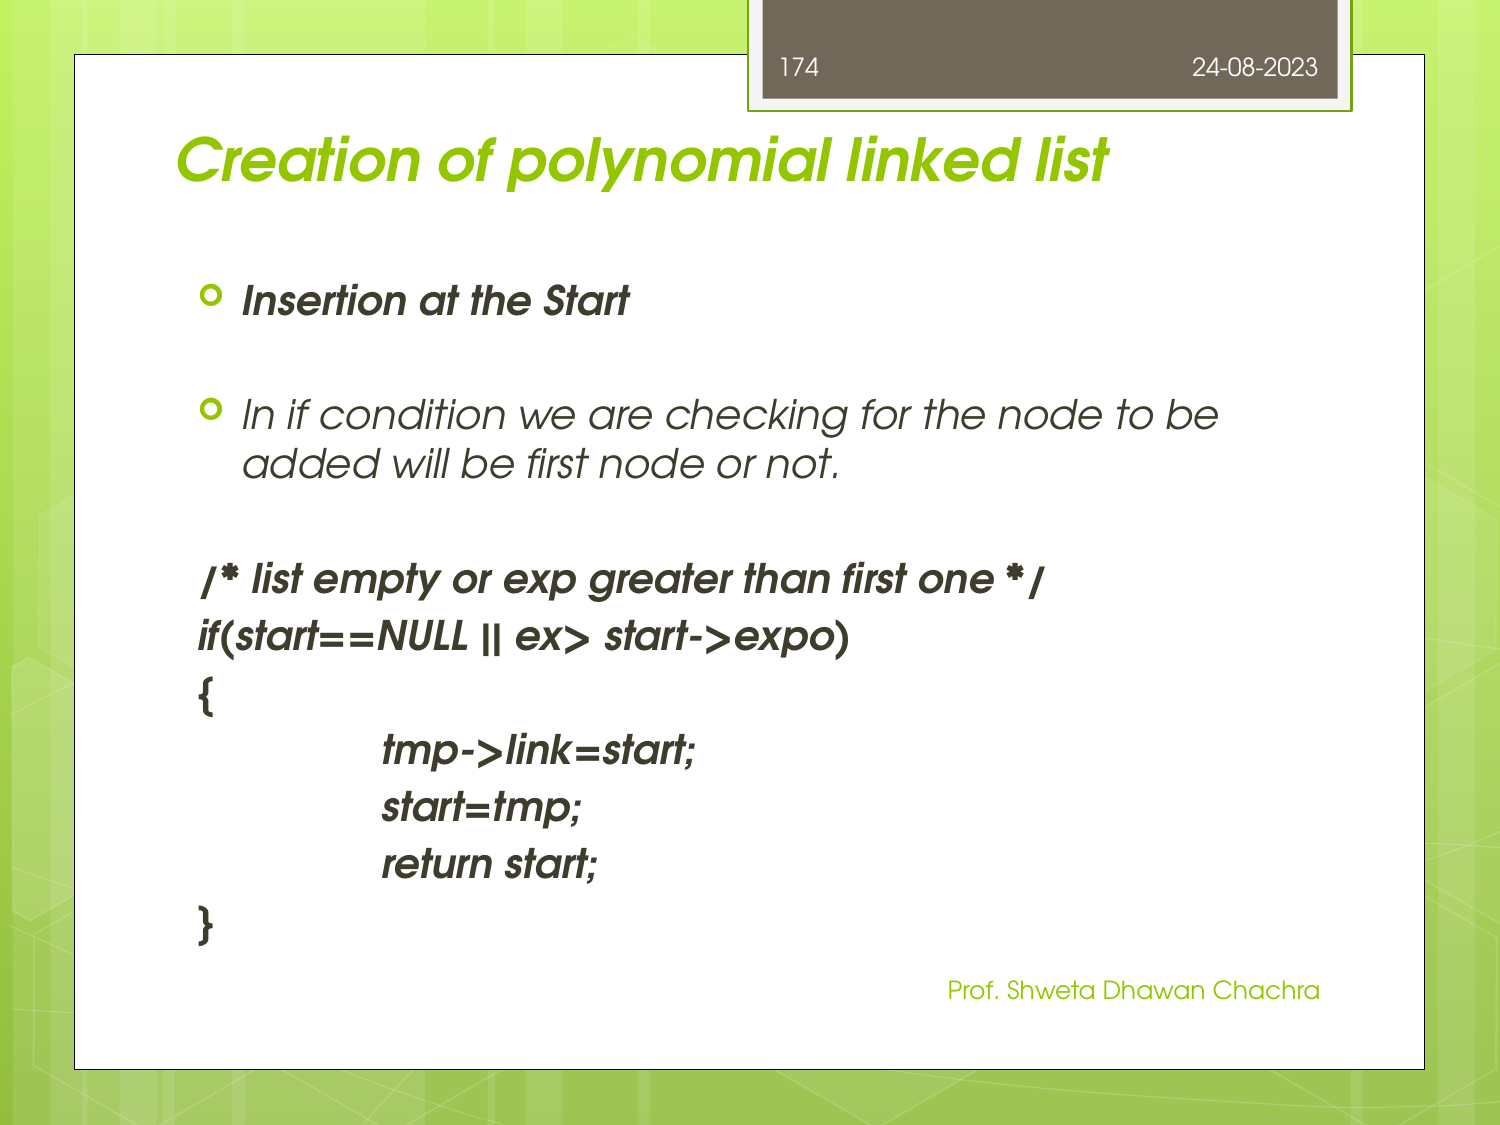

174
24-08-2023
# Creation of polynomial linked list
Insertion at the Start

In if condition we are checking for the node to be added will be first node or not.

/* list empty or exp greater than first one */
if(start==NULL || ex> start->expo)
{
                tmp->link=start;
                start=tmp;
                return start;
}

Prof. Shweta Dhawan Chachra